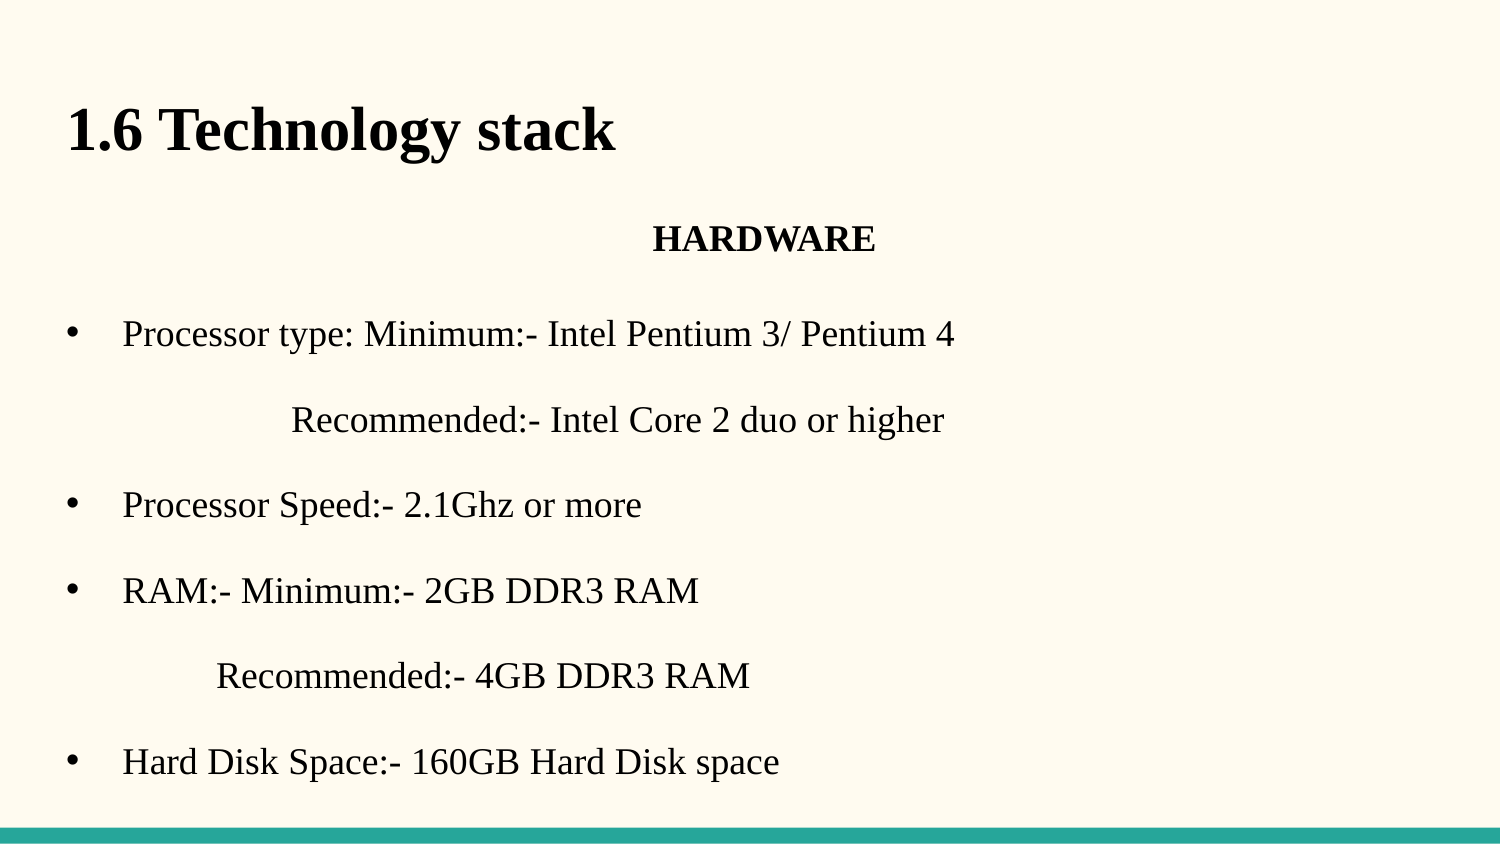

# 1.6 Technology stack
 HARDWARE

Processor type: Minimum:- Intel Pentium 3/ Pentium 4
Recommended:- Intel Core 2 duo or higher
Processor Speed:- 2.1Ghz or more
RAM:- Minimum:- 2GB DDR3 RAM
	Recommended:- 4GB DDR3 RAM
Hard Disk Space:- 160GB Hard Disk space